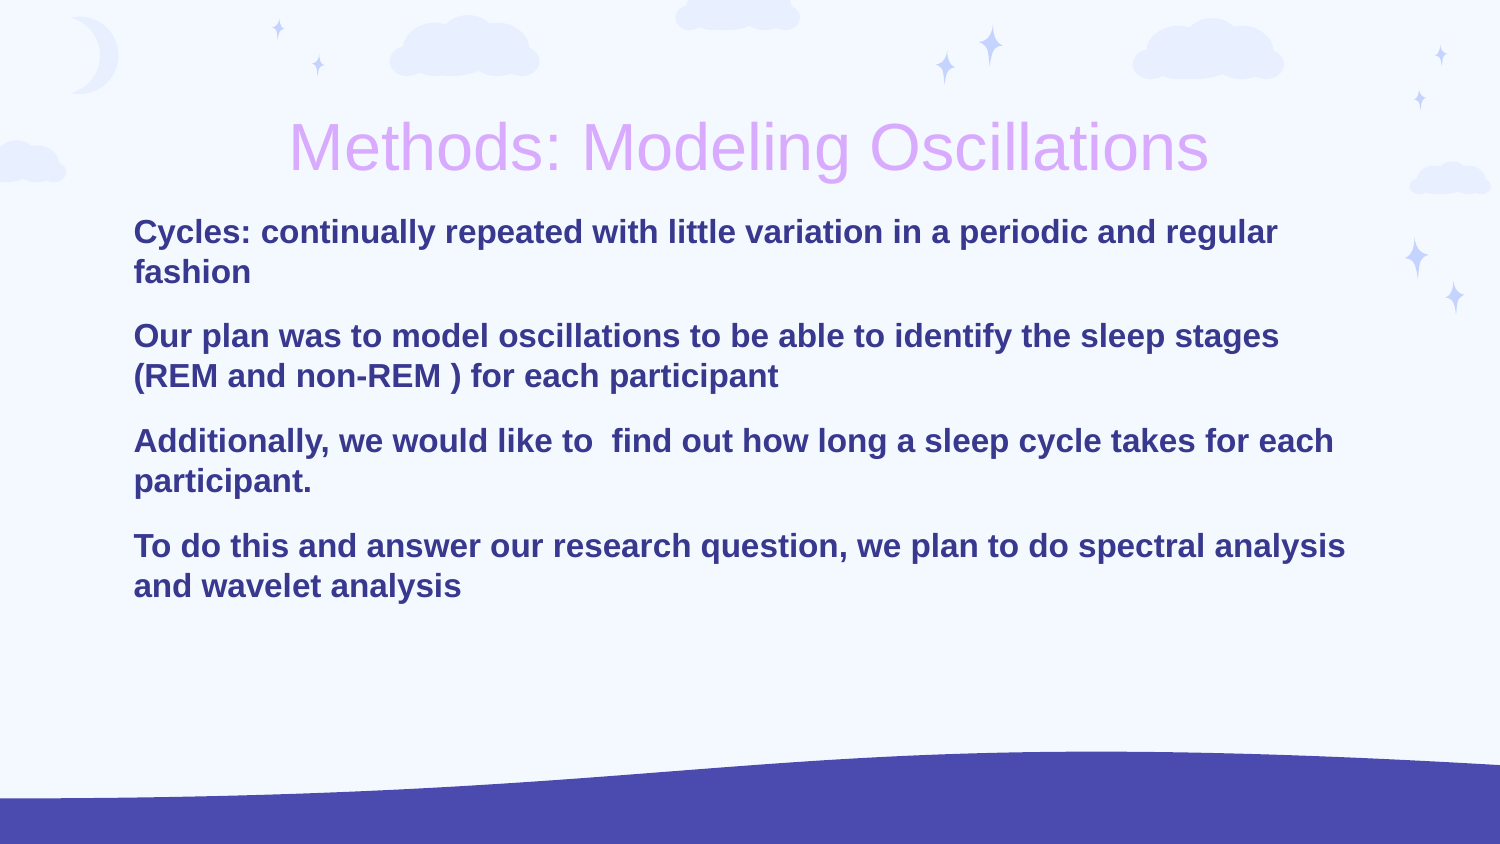

# Methods: Modeling Oscillations
Cycles: continually repeated with little variation in a periodic and regular fashion
Our plan was to model oscillations to be able to identify the sleep stages (REM and non-REM ) for each participant
Additionally, we would like to  find out how long a sleep cycle takes for each participant.
To do this and answer our research question, we plan to do spectral analysis and wavelet analysis